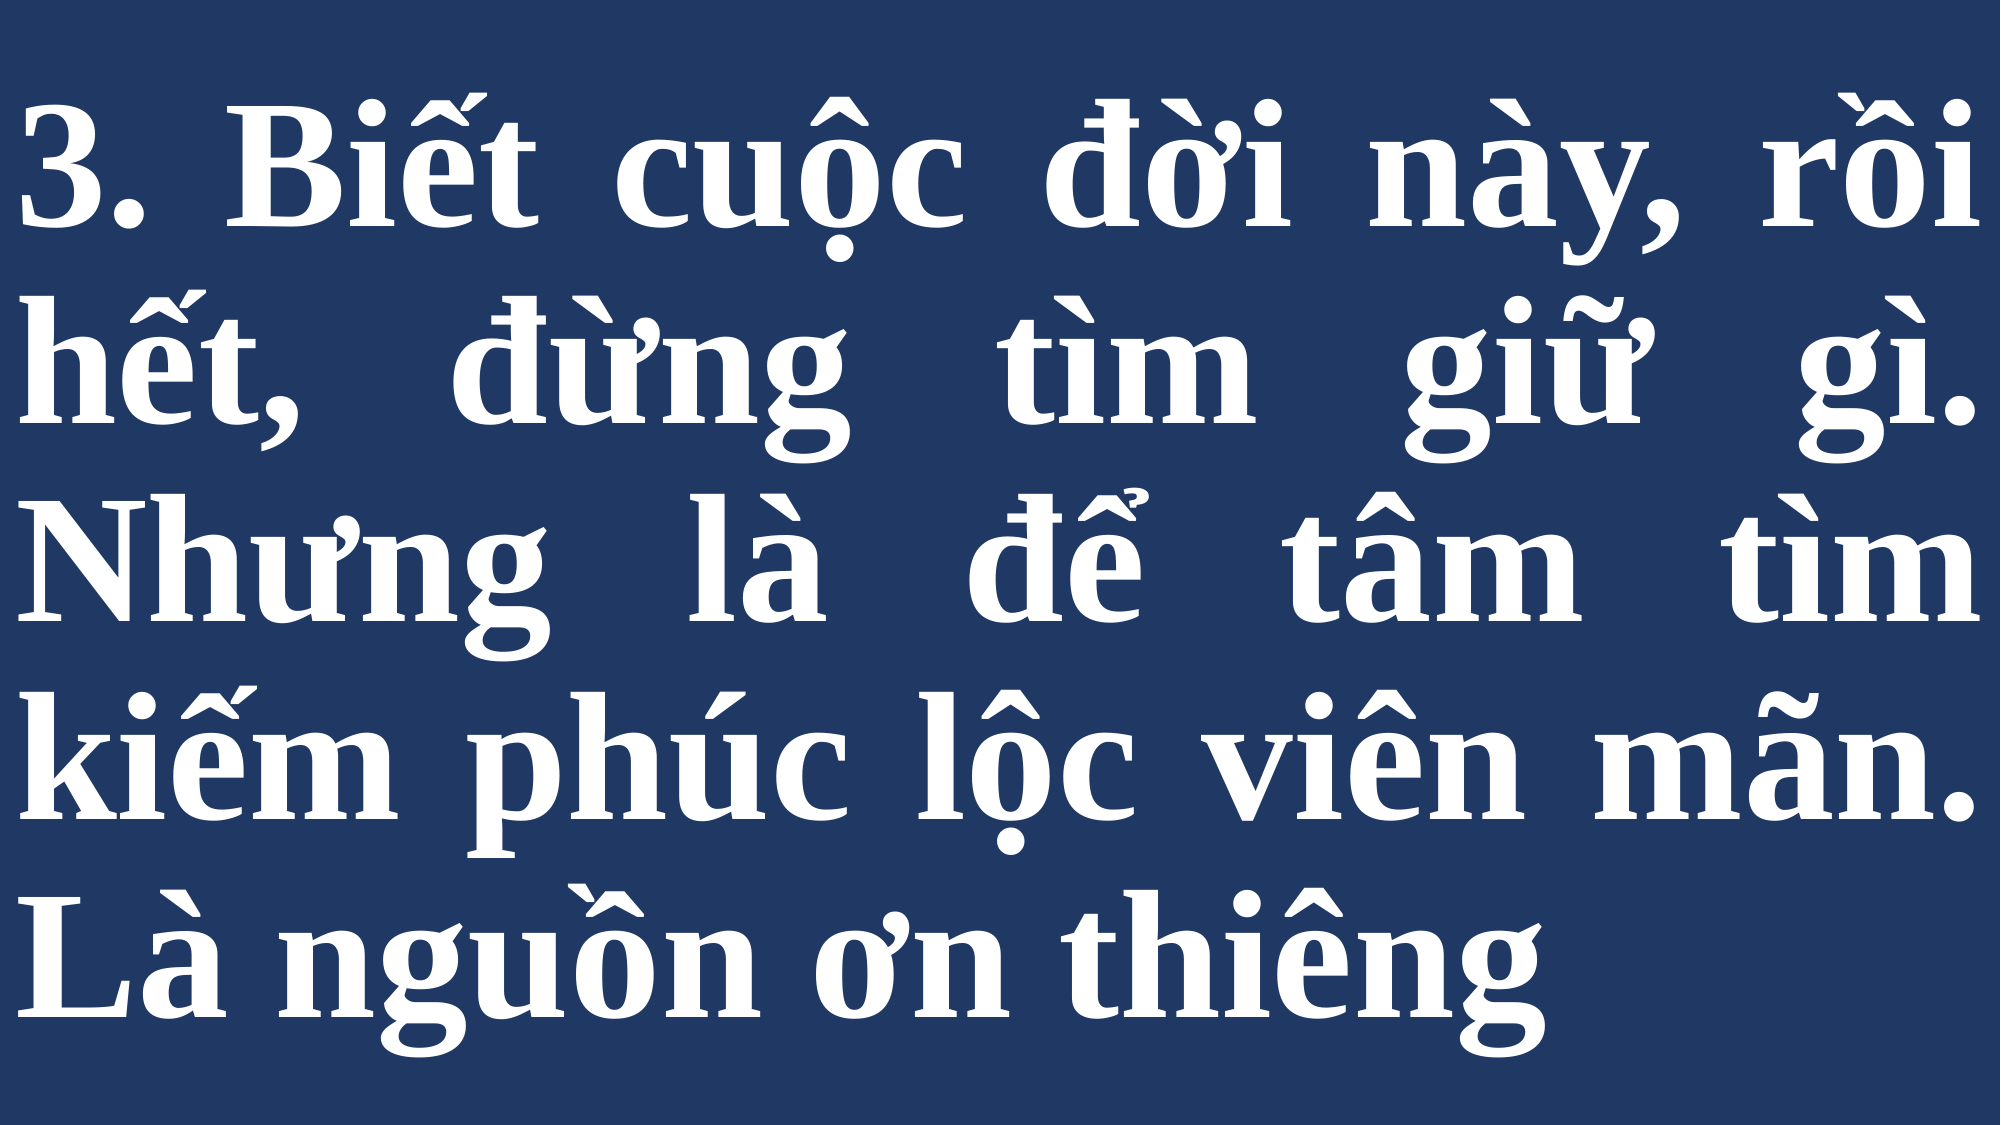

# 3. Biết cuộc đời này, rồi hết, đừng tìm giữ gì. Nhưng là để tâm tìm kiếm phúc lộc viên mãn. Là nguồn ơn thiêng